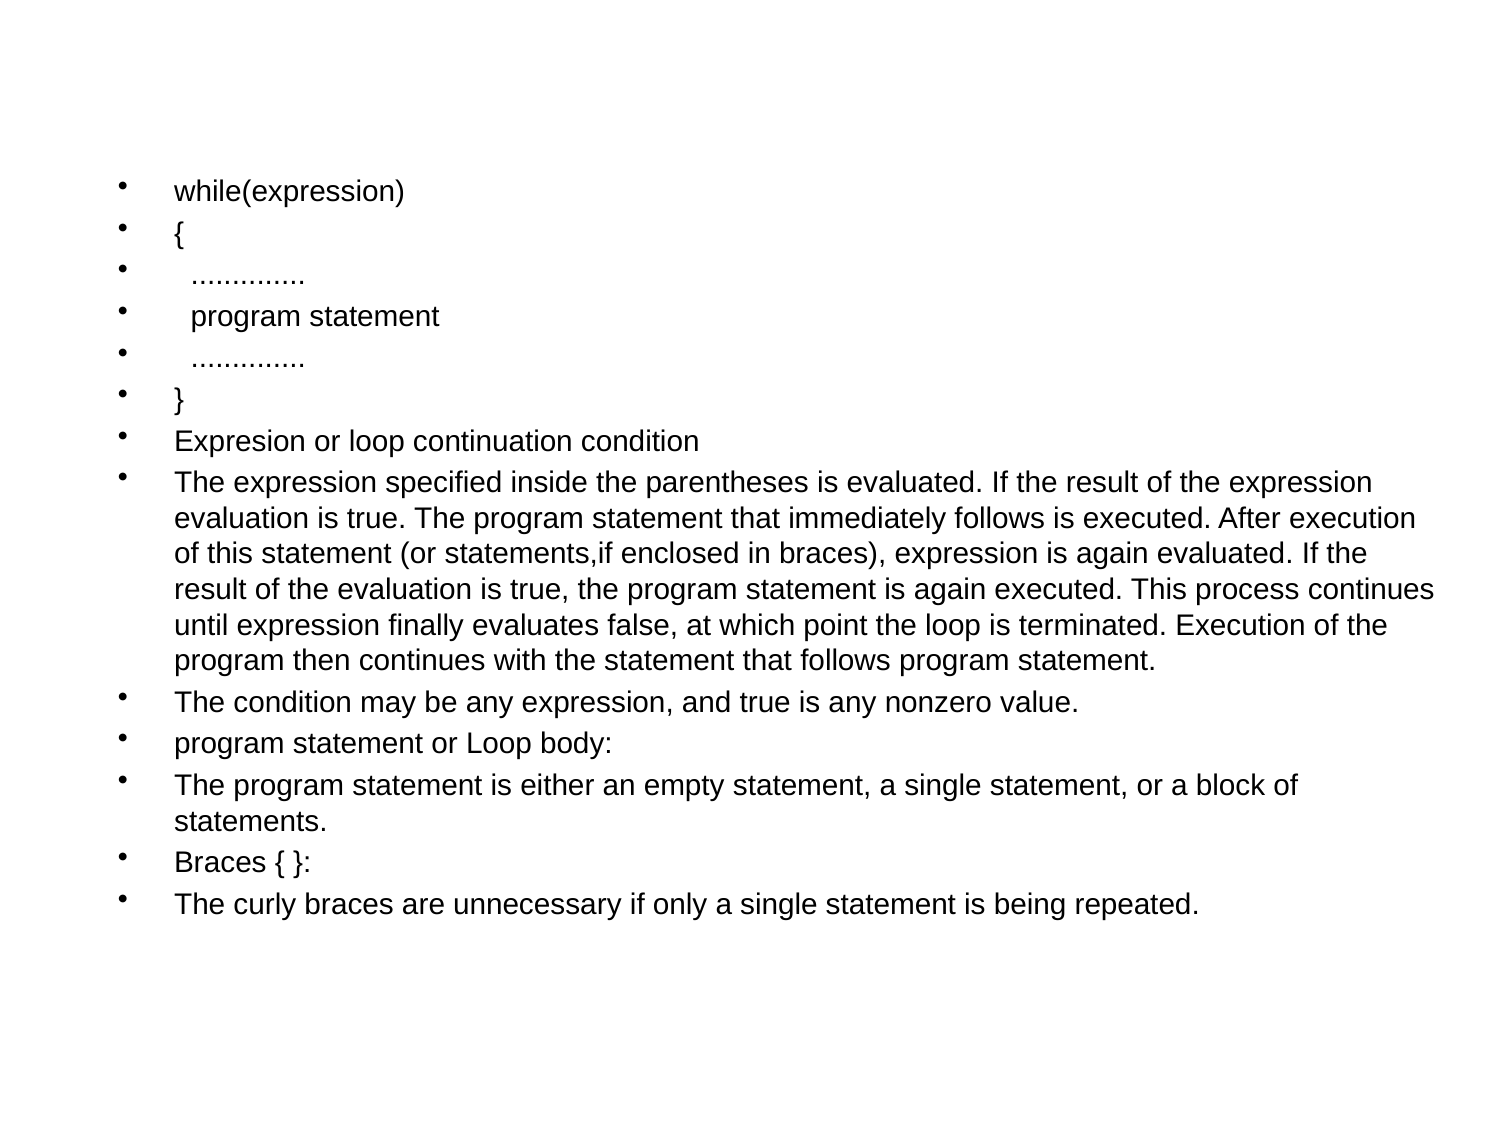

while(expression)
{
  ..............
  program statement
  ..............
}
Expresion or loop continuation condition
The expression specified inside the parentheses is evaluated. If the result of the expression evaluation is true. The program statement that immediately follows is executed. After execution of this statement (or statements,if enclosed in braces), expression is again evaluated. If the result of the evaluation is true, the program statement is again executed. This process continues until expression finally evaluates false, at which point the loop is terminated. Execution of the program then continues with the statement that follows program statement.
The condition may be any expression, and true is any nonzero value.
program statement or Loop body:
The program statement is either an empty statement, a single statement, or a block of statements.
Braces { }:
The curly braces are unnecessary if only a single statement is being repeated.